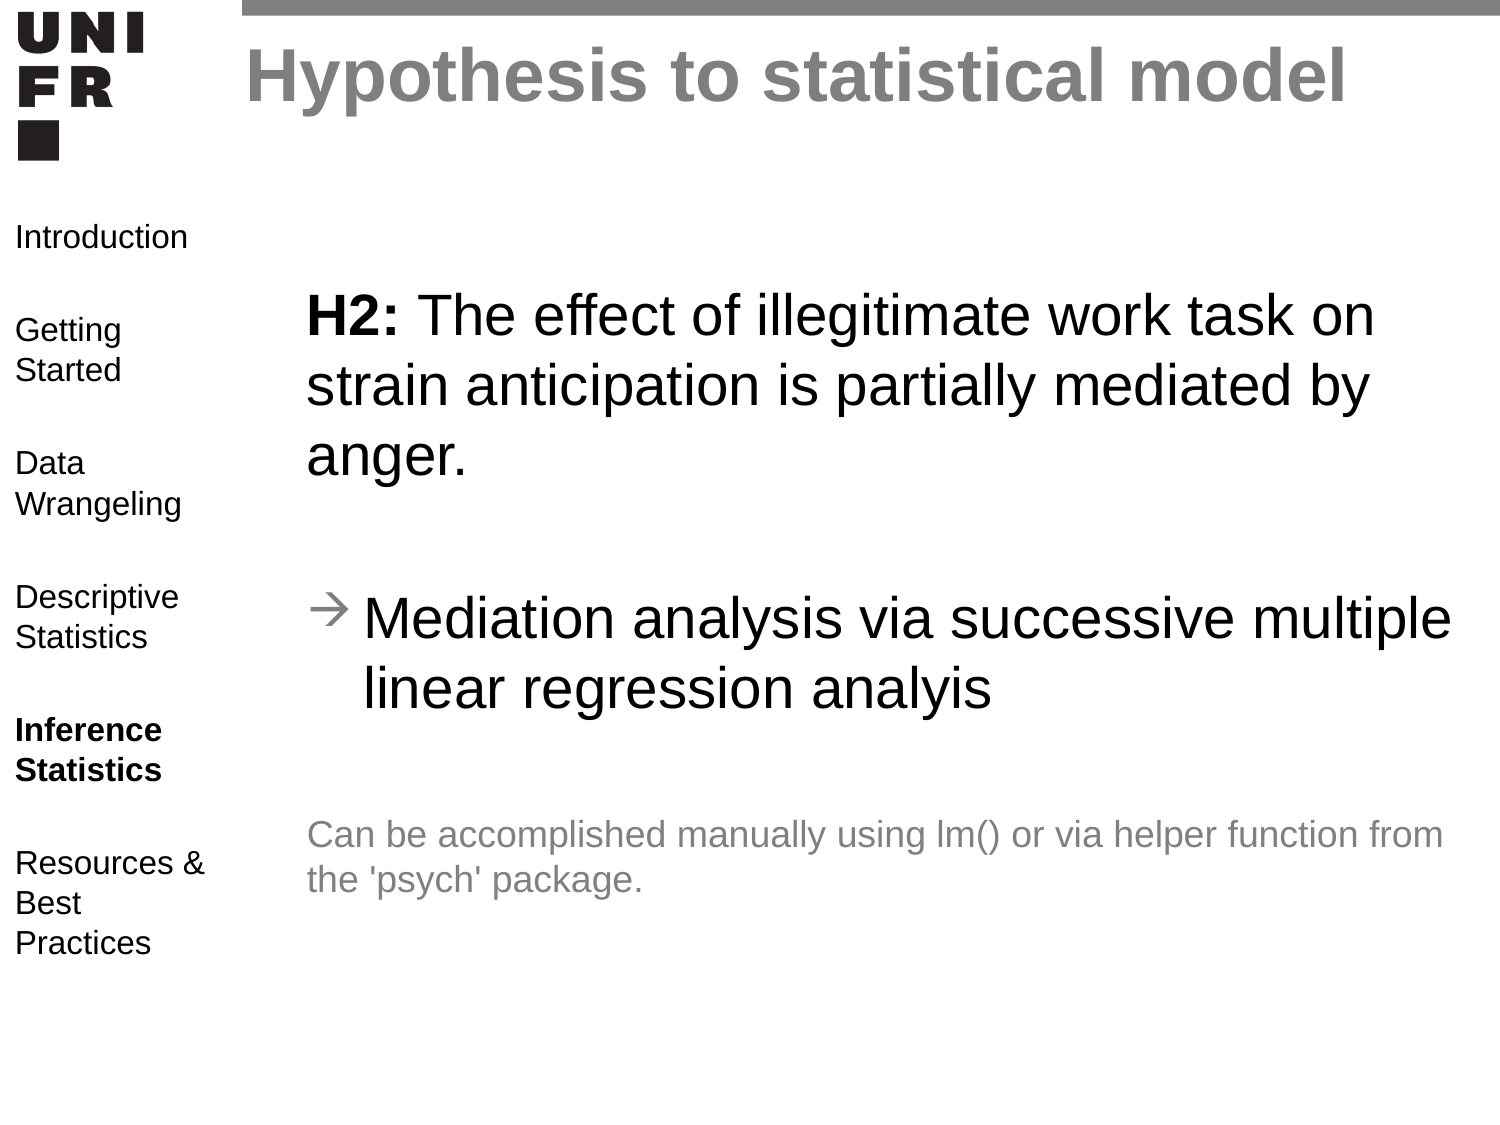

Hypothesis to statistical model
Introduction

Getting Started

Data Wrangeling

Descriptive Statistics

Inference Statistics

Resources & Best Practices

#

H2: The effect of illegitimate work task on strain anticipation is partially mediated by anger.

Mediation analysis via successive multiple linear regression analyis

Can be accomplished manually using lm() or via helper function from the 'psych' package.